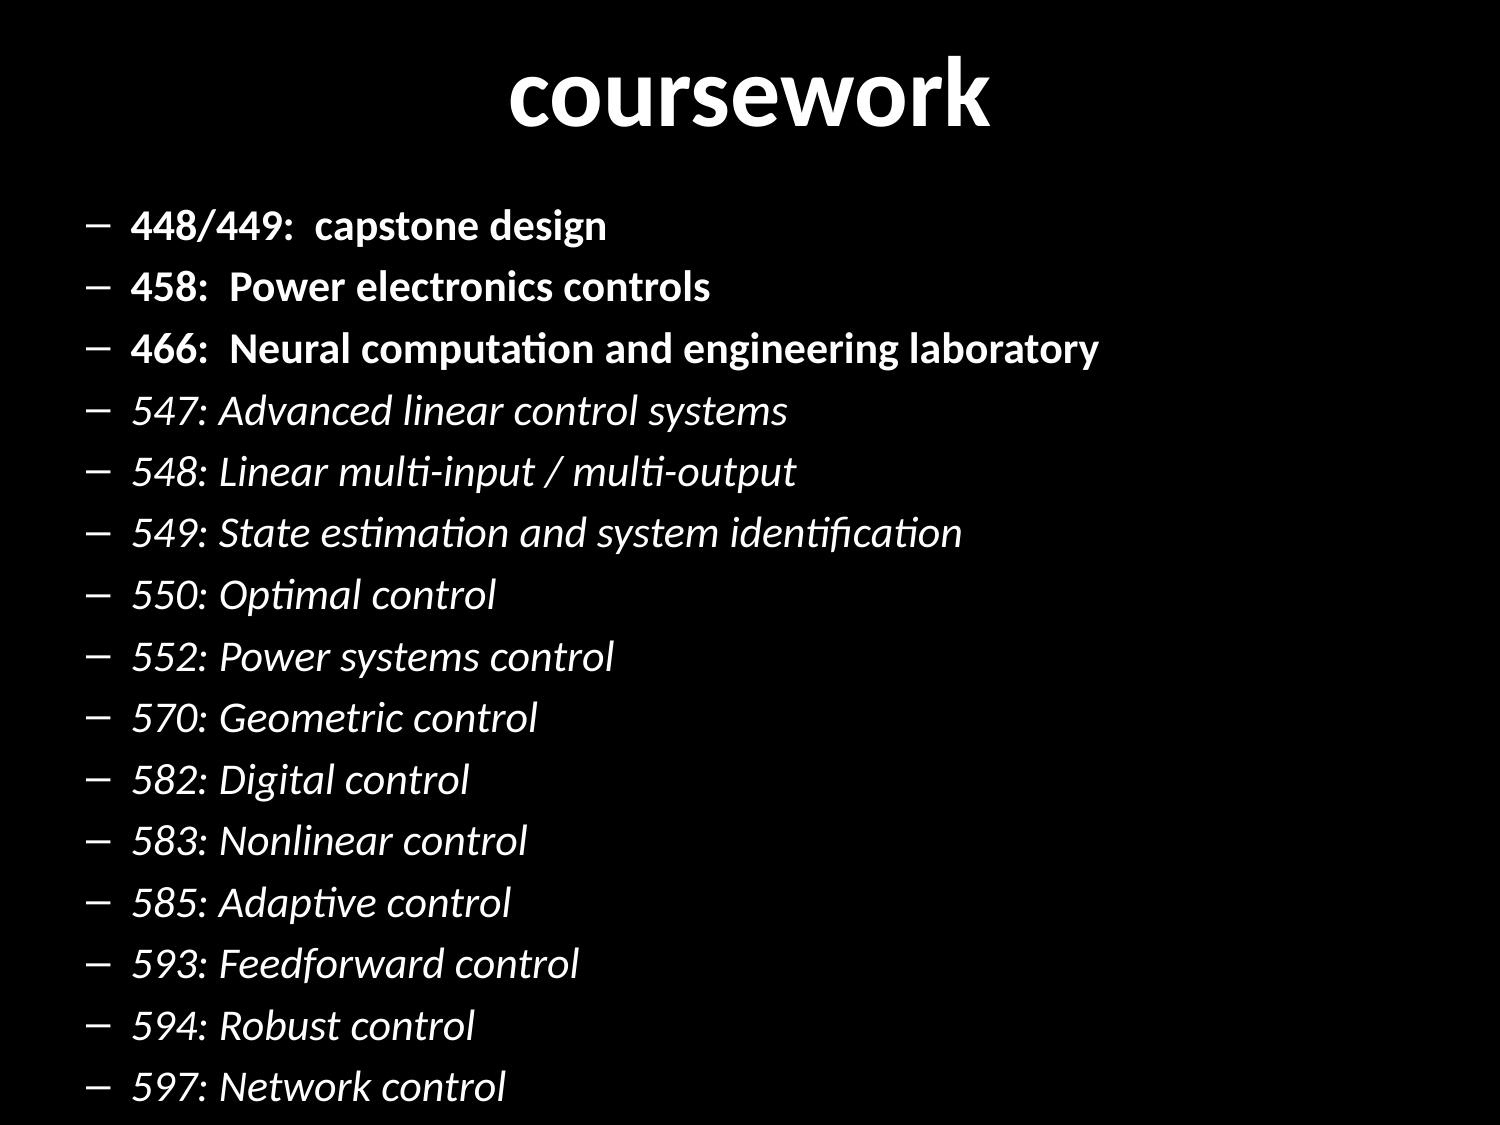

coursework
448/449:  capstone design
458:  Power electronics controls
466:  Neural computation and engineering laboratory
547: Advanced linear control systems
548: Linear multi-input / multi-output
549: State estimation and system identification
550: Optimal control
552: Power systems control
570: Geometric control
582: Digital control
583: Nonlinear control
585: Adaptive control
593: Feedforward control
594: Robust control
597: Network control